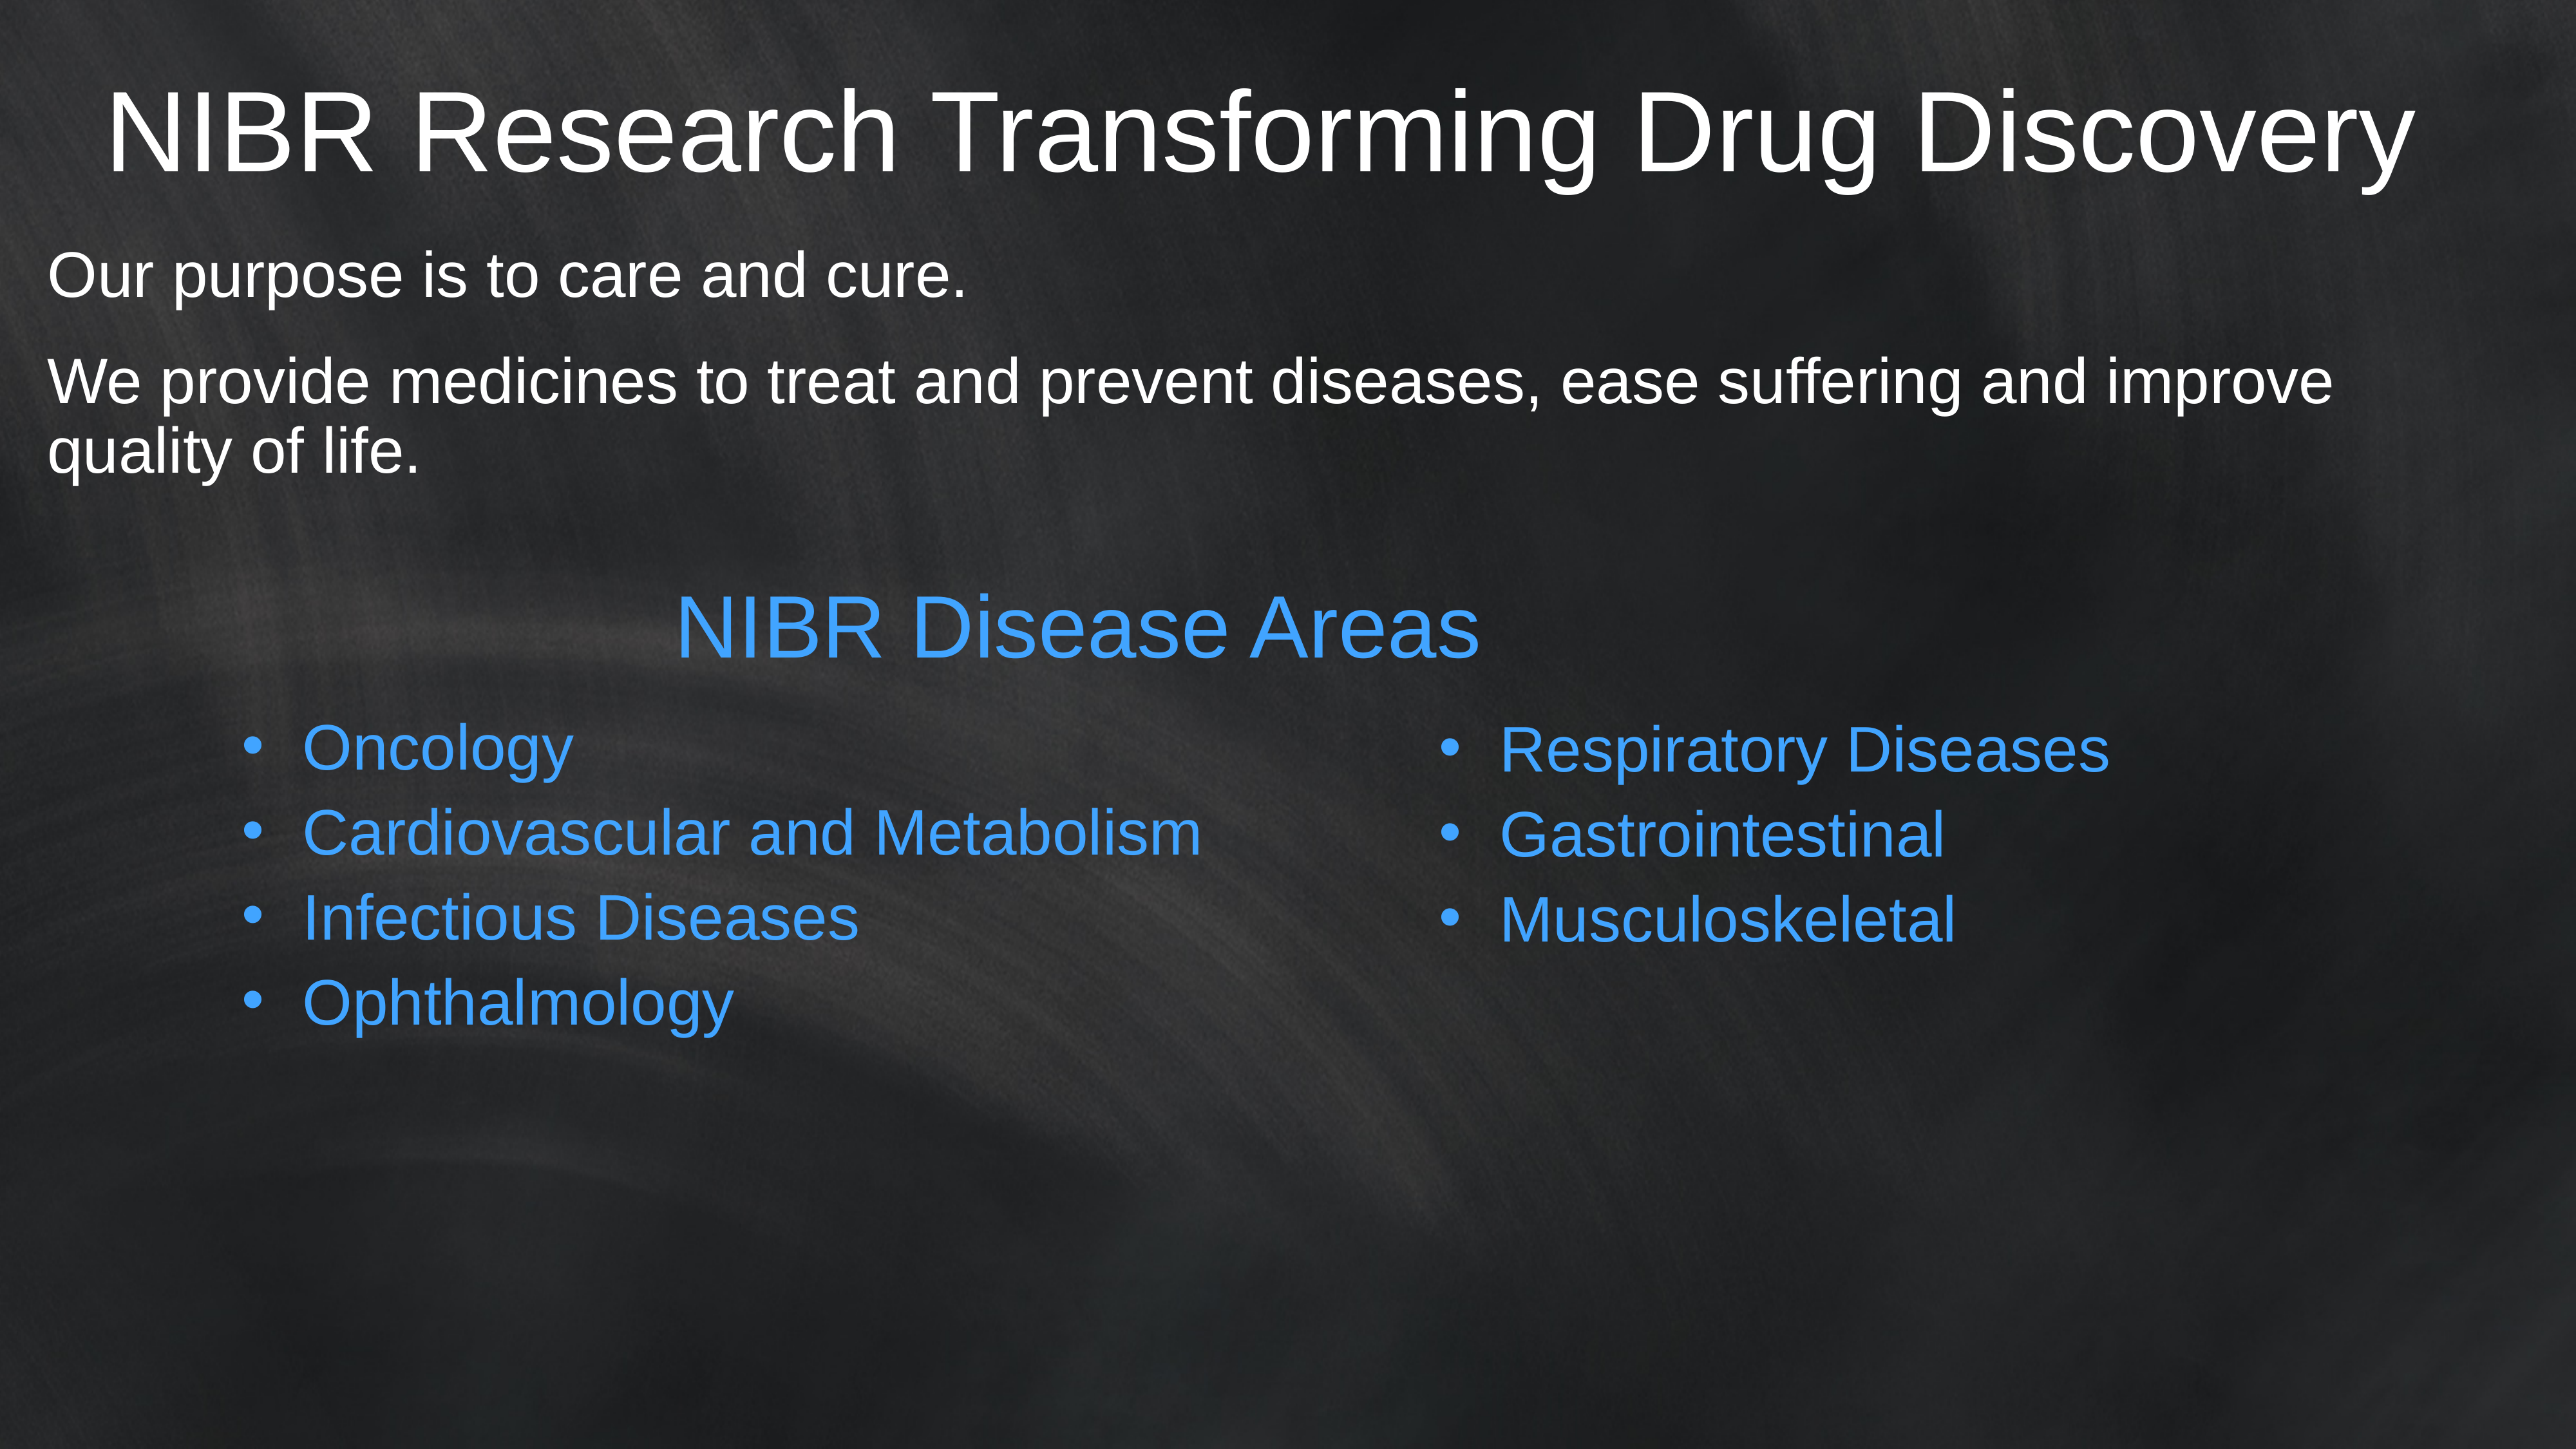

# NIBR Research Transforming Drug Discovery
Our purpose is to care and cure.
We provide medicines to treat and prevent diseases, ease suffering and improve quality of life.
NIBR Disease Areas
Oncology
Cardiovascular and Metabolism
Infectious Diseases
Ophthalmology

Respiratory Diseases
Gastrointestinal
Musculoskeletal